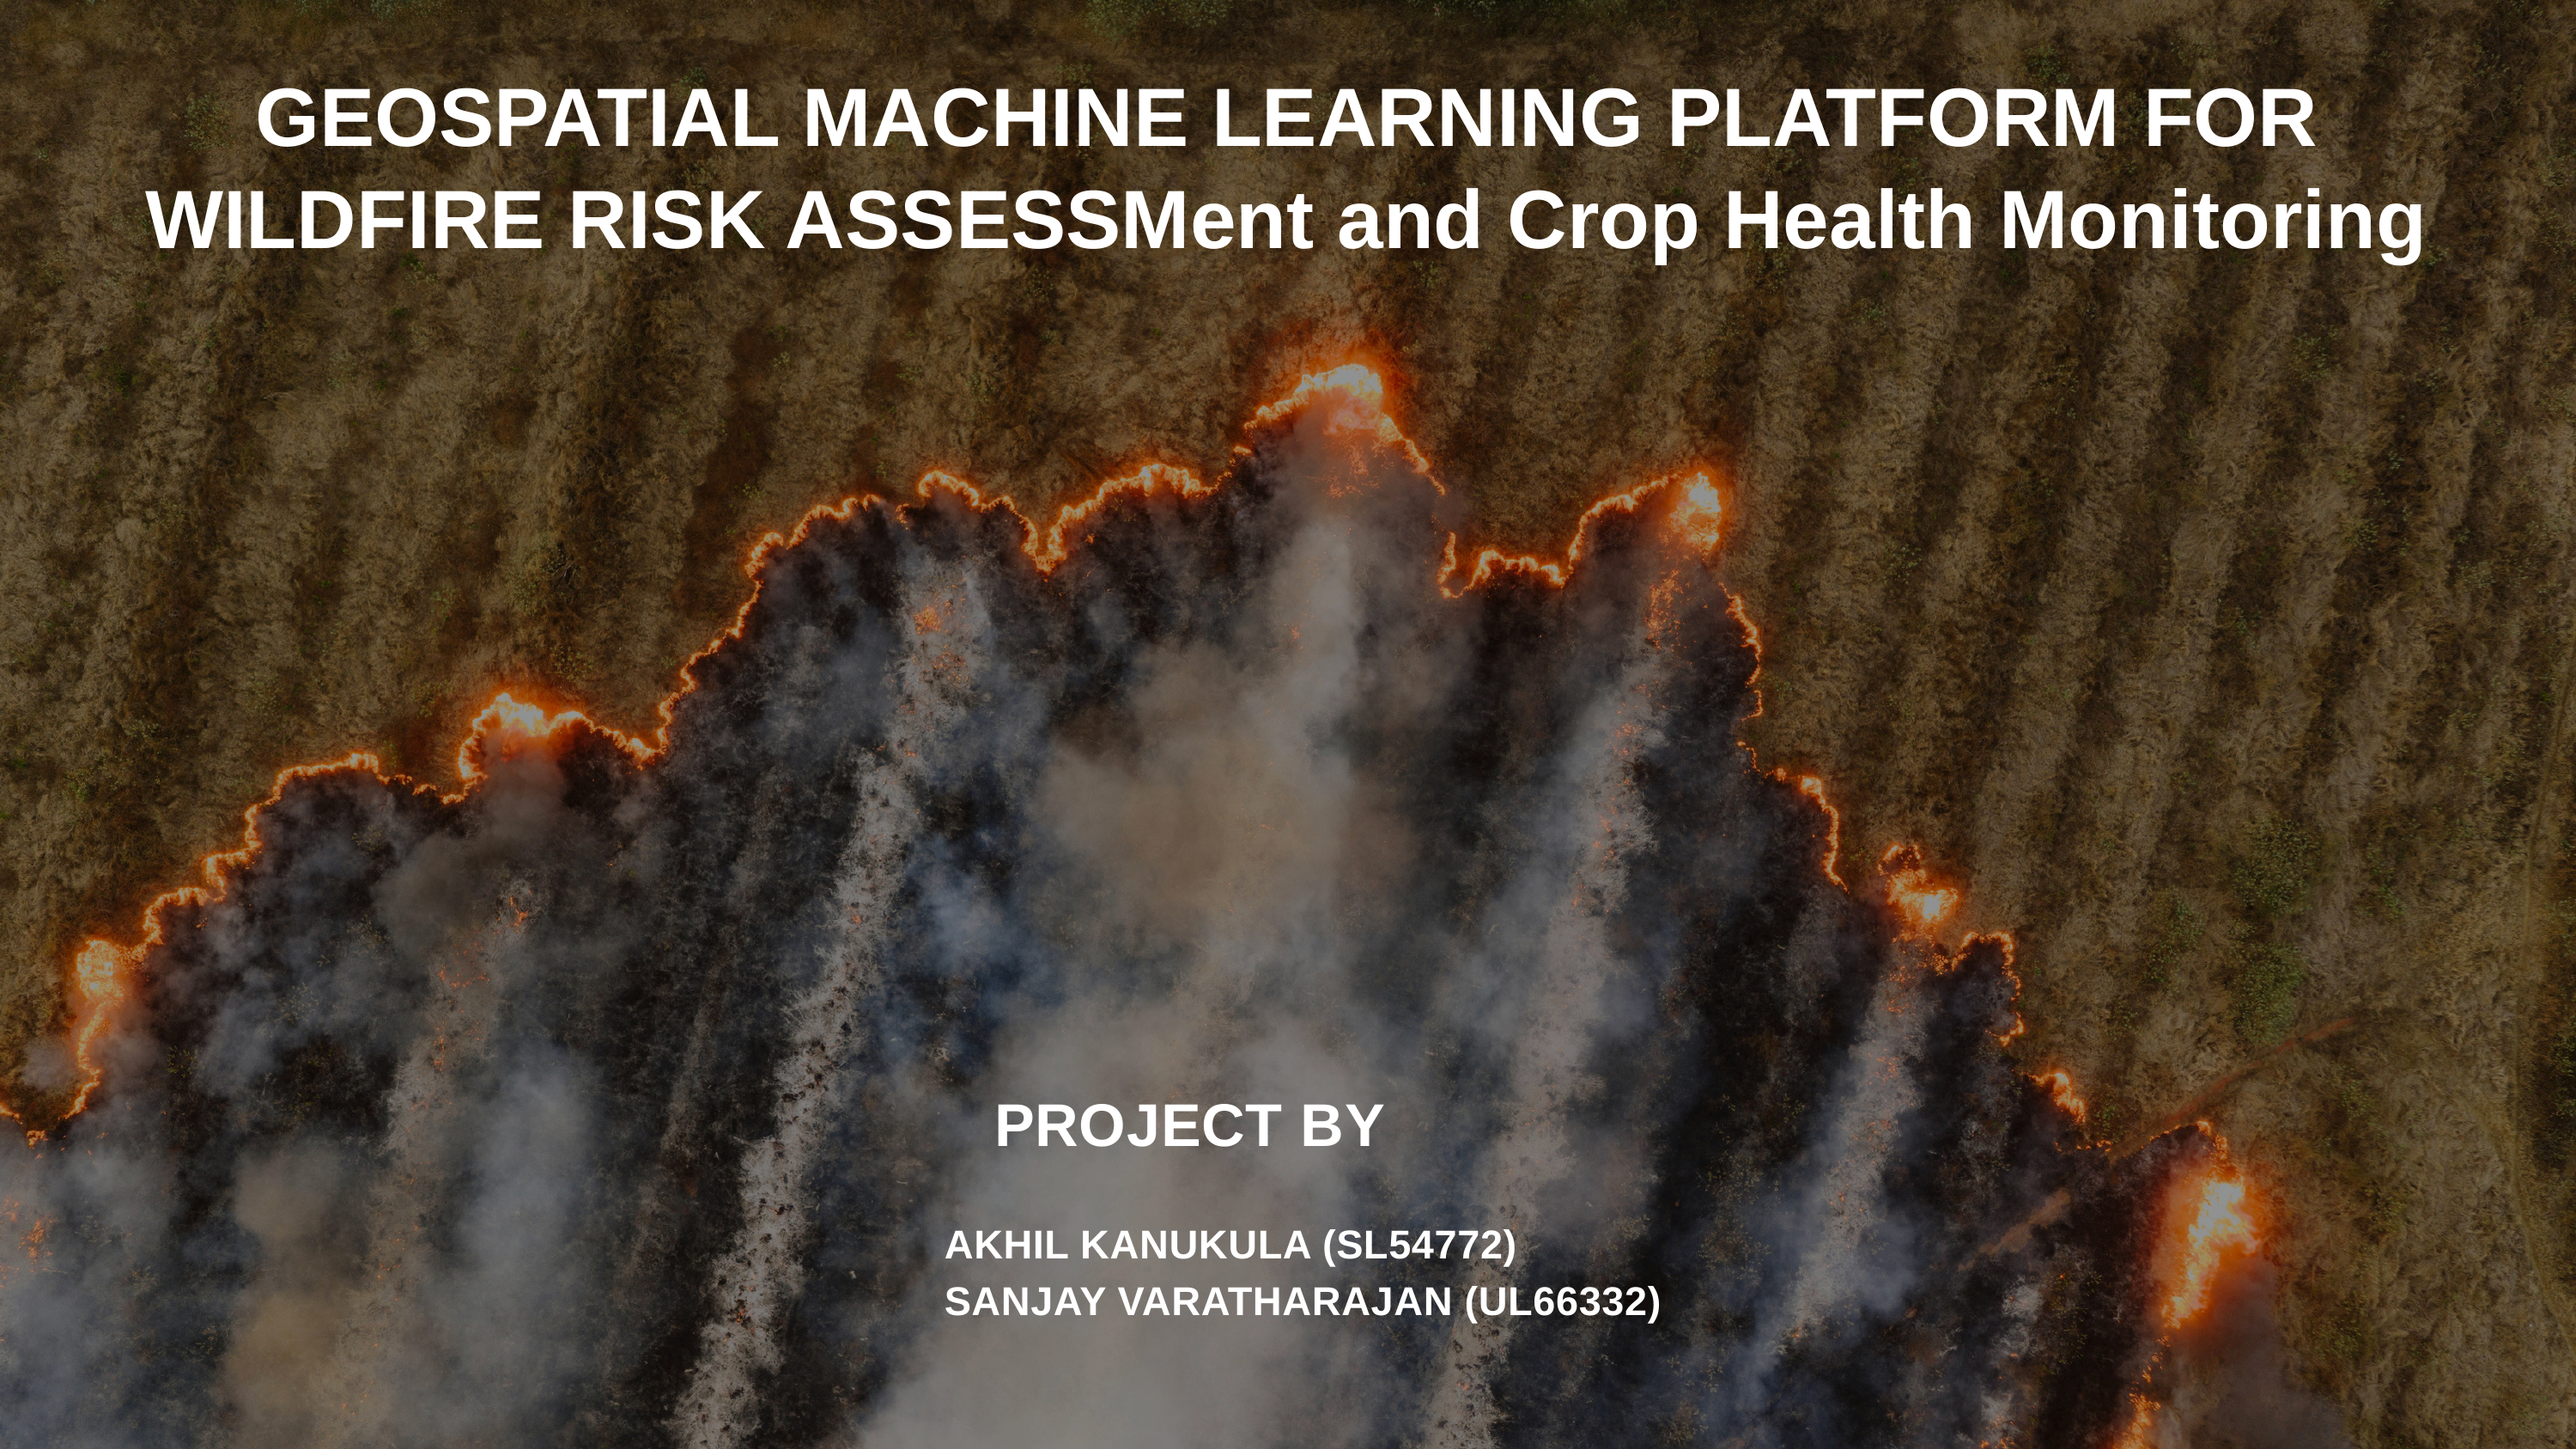

GEOSPATIAL MACHINE LEARNING PLATFORM FOR WILDFIRE RISK ASSESSMent and Crop Health Monitoring

PROJECT BY
AKHIL KANUKULA (SL54772)
SANJAY VARATHARAJAN (UL66332)